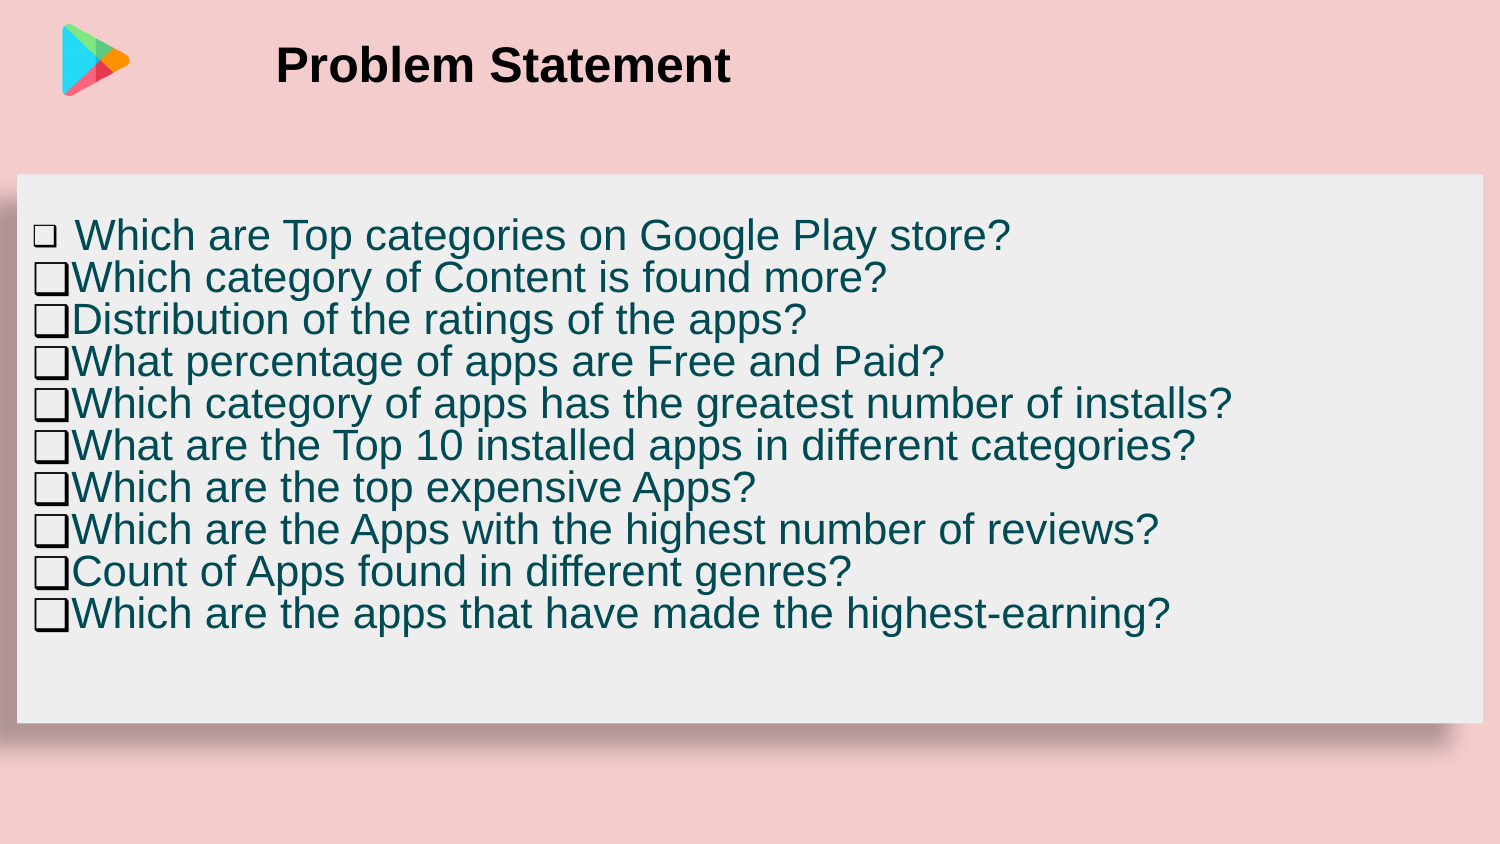

Problem Statement

 Which are Top categories on Google Play store?
Which category of Content is found more?
Distribution of the ratings of the apps?
What percentage of apps are Free and Paid?
Which category of apps has the greatest number of installs?
What are the Top 10 installed apps in different categories?
Which are the top expensive Apps?
Which are the Apps with the highest number of reviews?
Count of Apps found in different genres?
Which are the apps that have made the highest-earning?